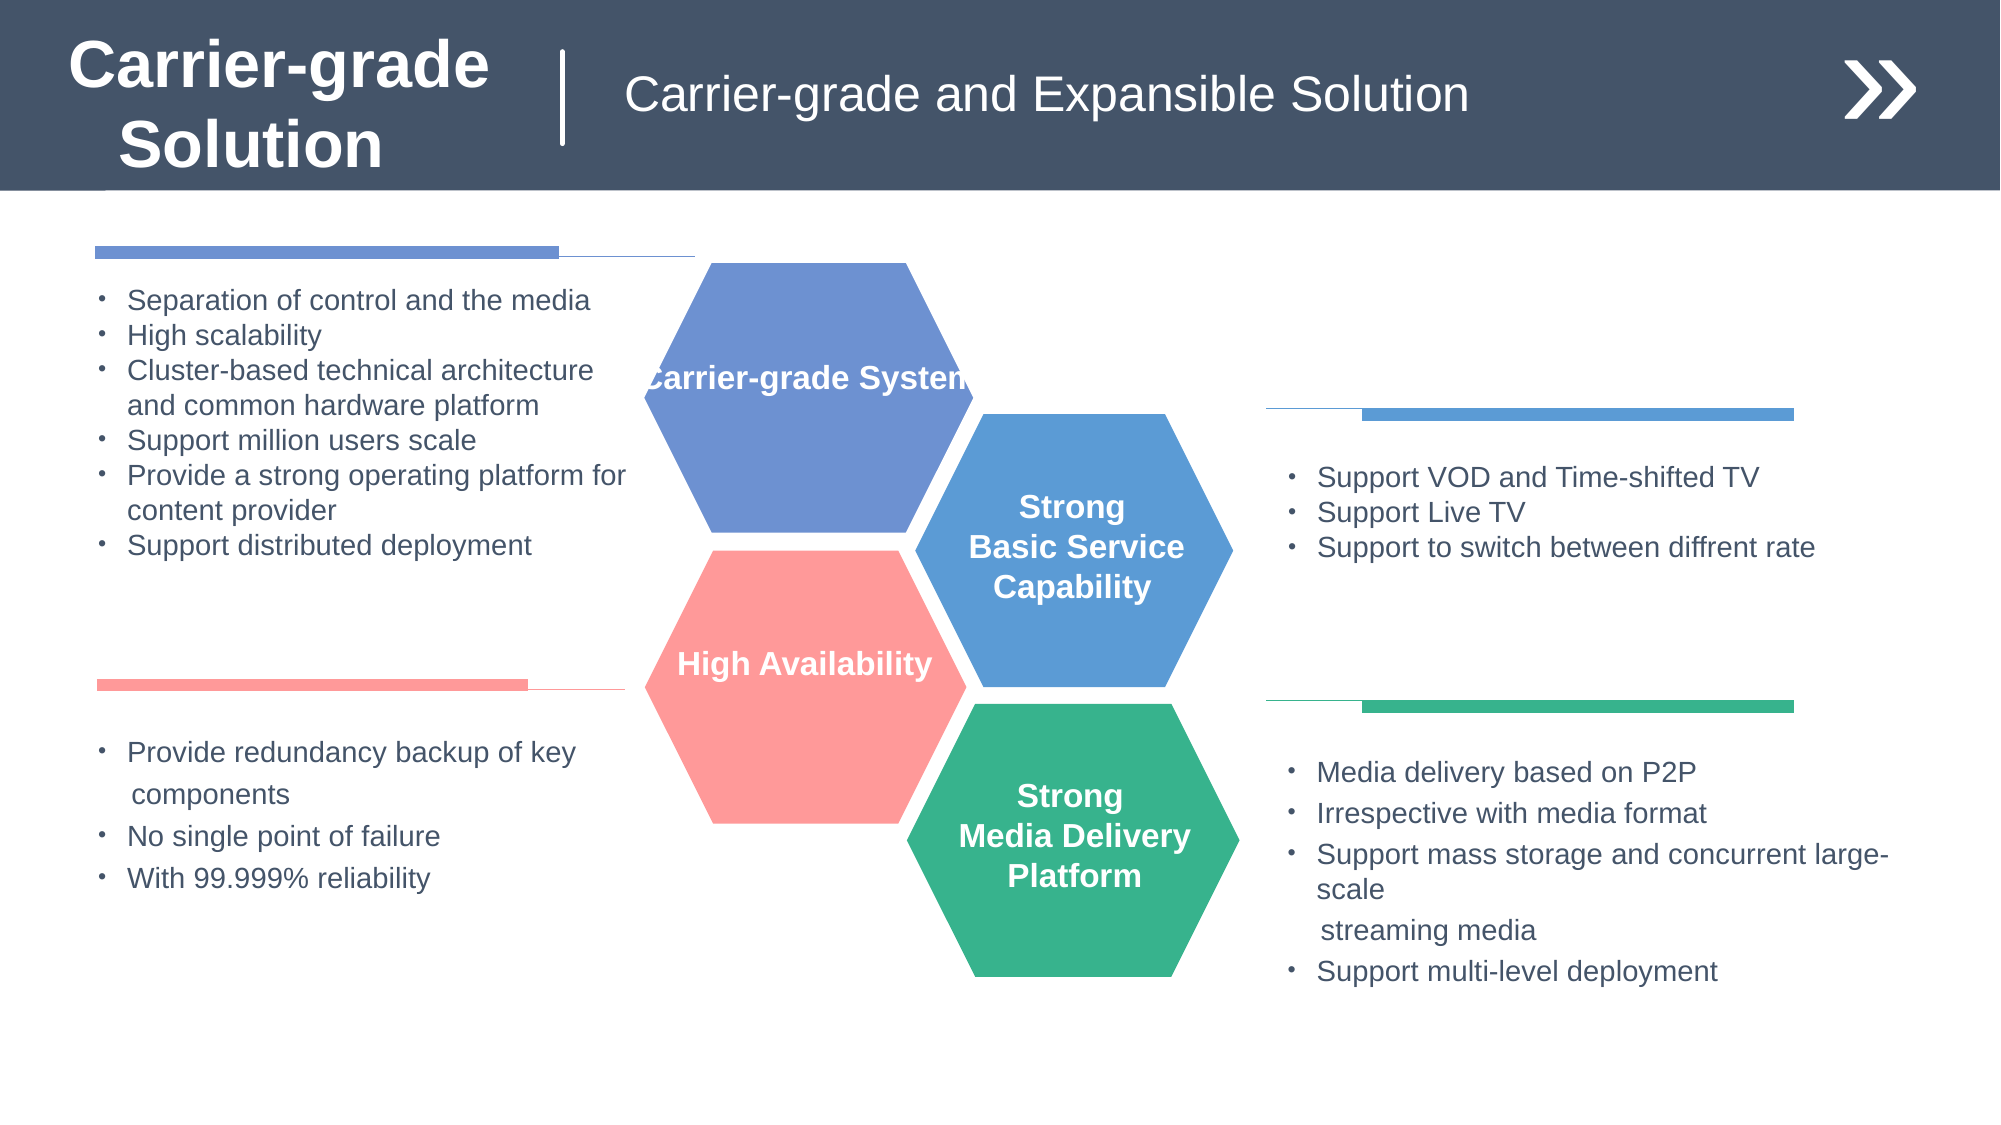

Carrier-grade Solution
«
Carrier-grade and Expansible Solution

Separation of control and the media
High scalability
Cluster-based technical architecture and common hardware platform
Support million users scale
Provide a strong operating platform for content provider
Support distributed deployment
Carrier-grade System

Support VOD and Time-shifted TV
Support Live TV
Support to switch between diffrent rate
Strong
Basic Service Capability

High Availability

Provide redundancy backup of key
    components
No single point of failure
With 99.999% reliability
Media delivery based on P2P
Irrespective with media format
Support mass storage and concurrent large-scale
    streaming media
Support multi-level deployment
Strong
Media Delivery Platform